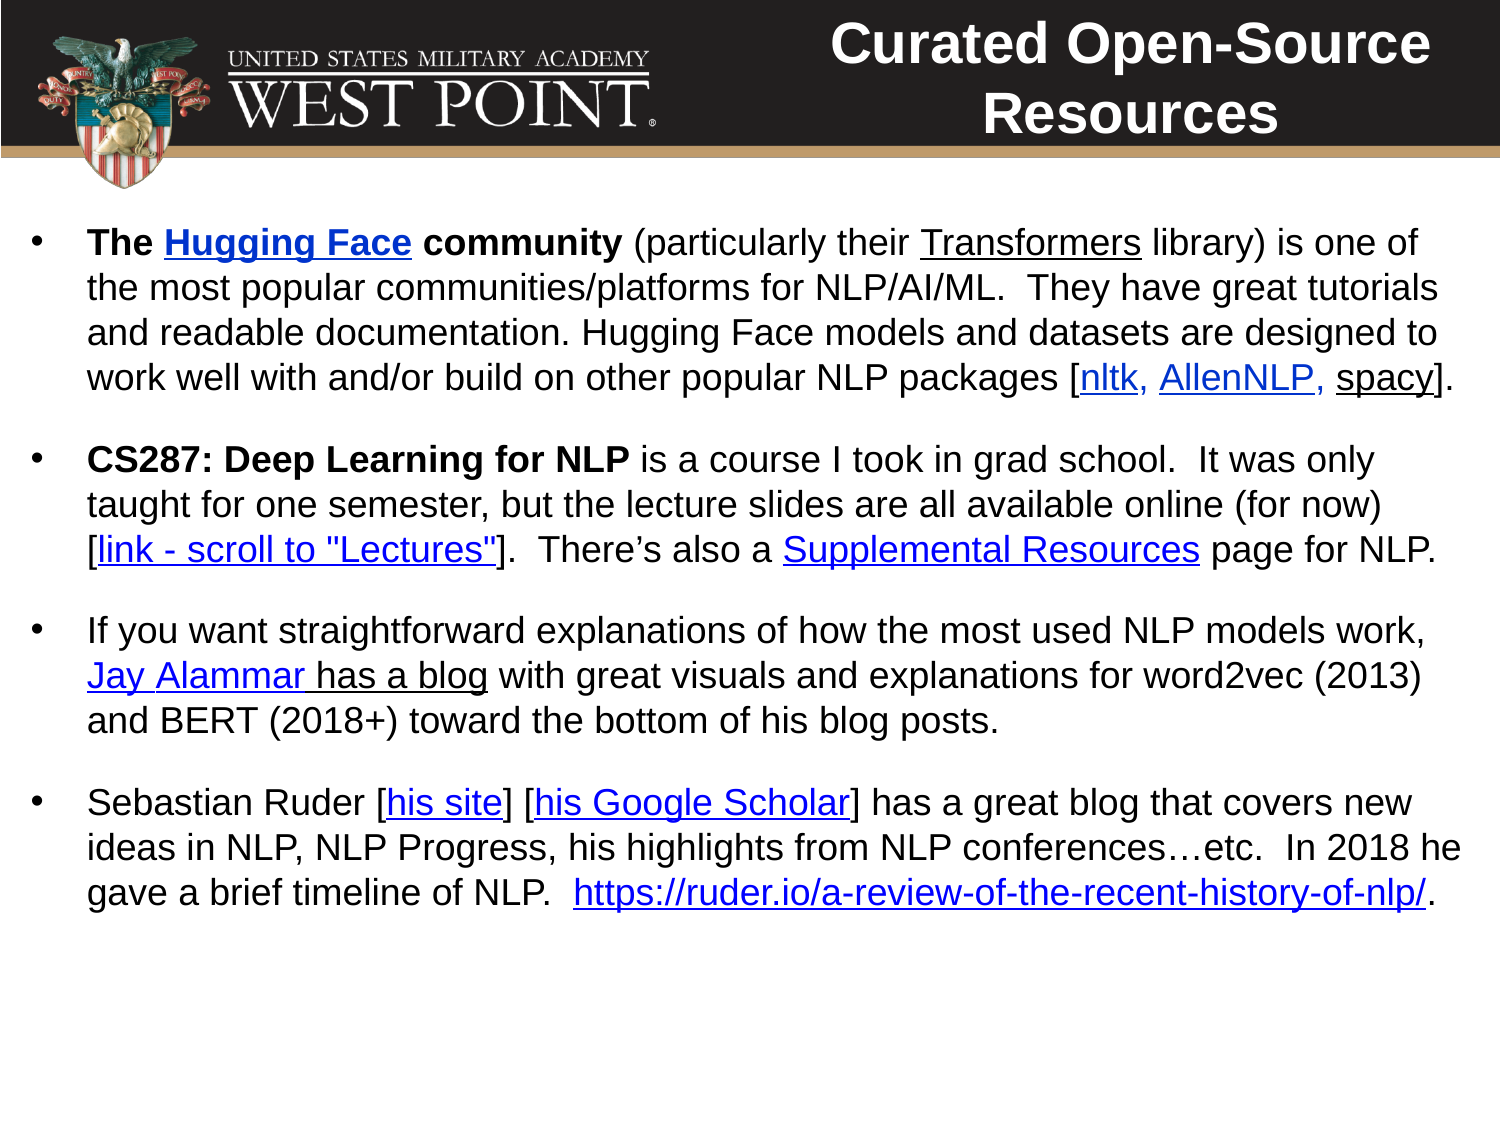

Curated Open-Source Resources
The Hugging Face community (particularly their Transformers library) is one of the most popular communities/platforms for NLP/AI/ML.  They have great tutorials and readable documentation. Hugging Face models and datasets are designed to work well with and/or build on other popular NLP packages [nltk, AllenNLP, spacy].

CS287: Deep Learning for NLP is a course I took in grad school.  It was only taught for one semester, but the lecture slides are all available online (for now)
[link - scroll to "Lectures"].  There’s also a Supplemental Resources page for NLP.

If you want straightforward explanations of how the most used NLP models work, Jay Alammar has a blog with great visuals and explanations for word2vec (2013) and BERT (2018+) toward the bottom of his blog posts.

Sebastian Ruder [his site] [his Google Scholar] has a great blog that covers new ideas in NLP, NLP Progress, his highlights from NLP conferences…etc.  In 2018 he gave a brief timeline of NLP.  https://ruder.io/a-review-of-the-recent-history-of-nlp/.